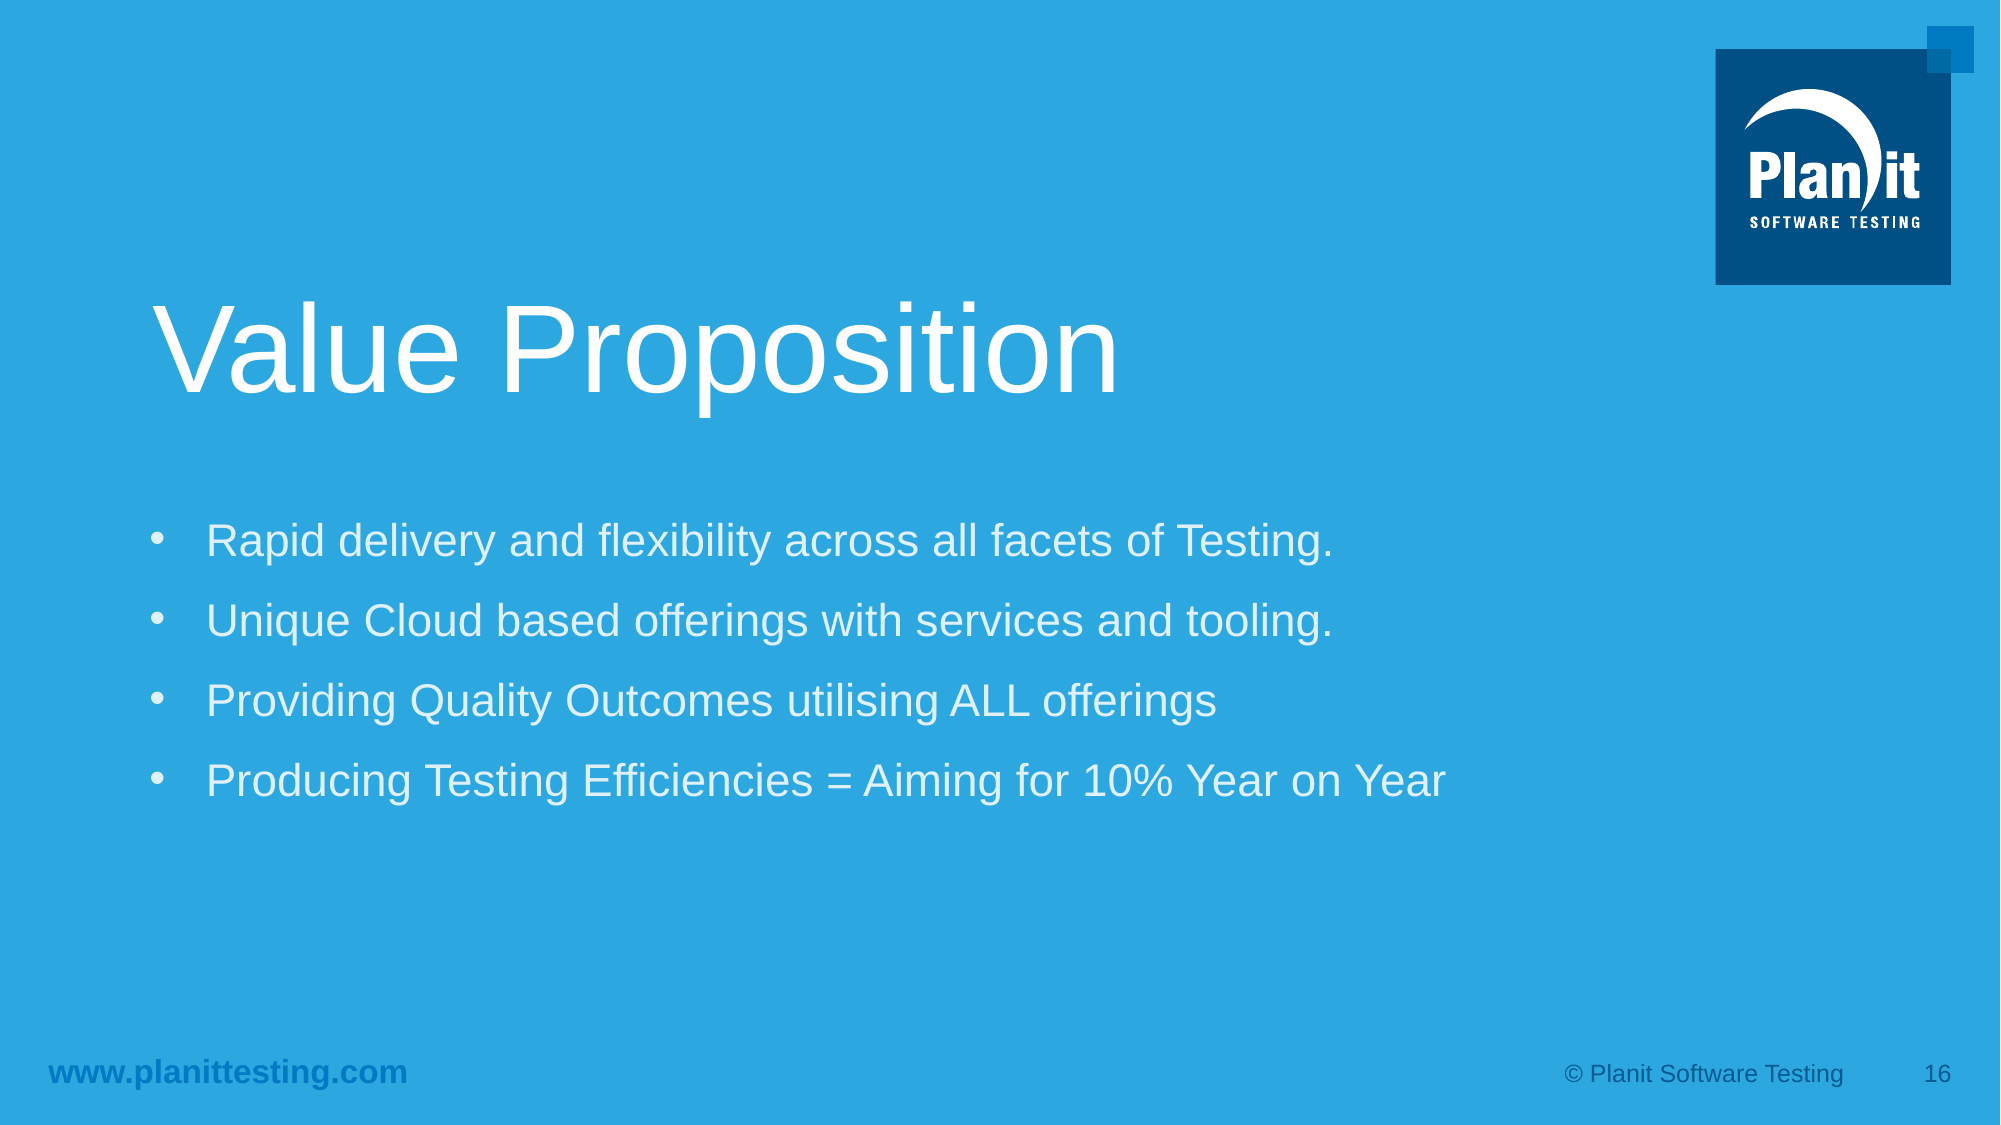

# Value Proposition
Rapid delivery and flexibility across all facets of Testing.
Unique Cloud based offerings with services and tooling.
Providing Quality Outcomes utilising ALL offerings
Producing Testing Efficiencies = Aiming for 10% Year on Year
© Planit Software Testing
16